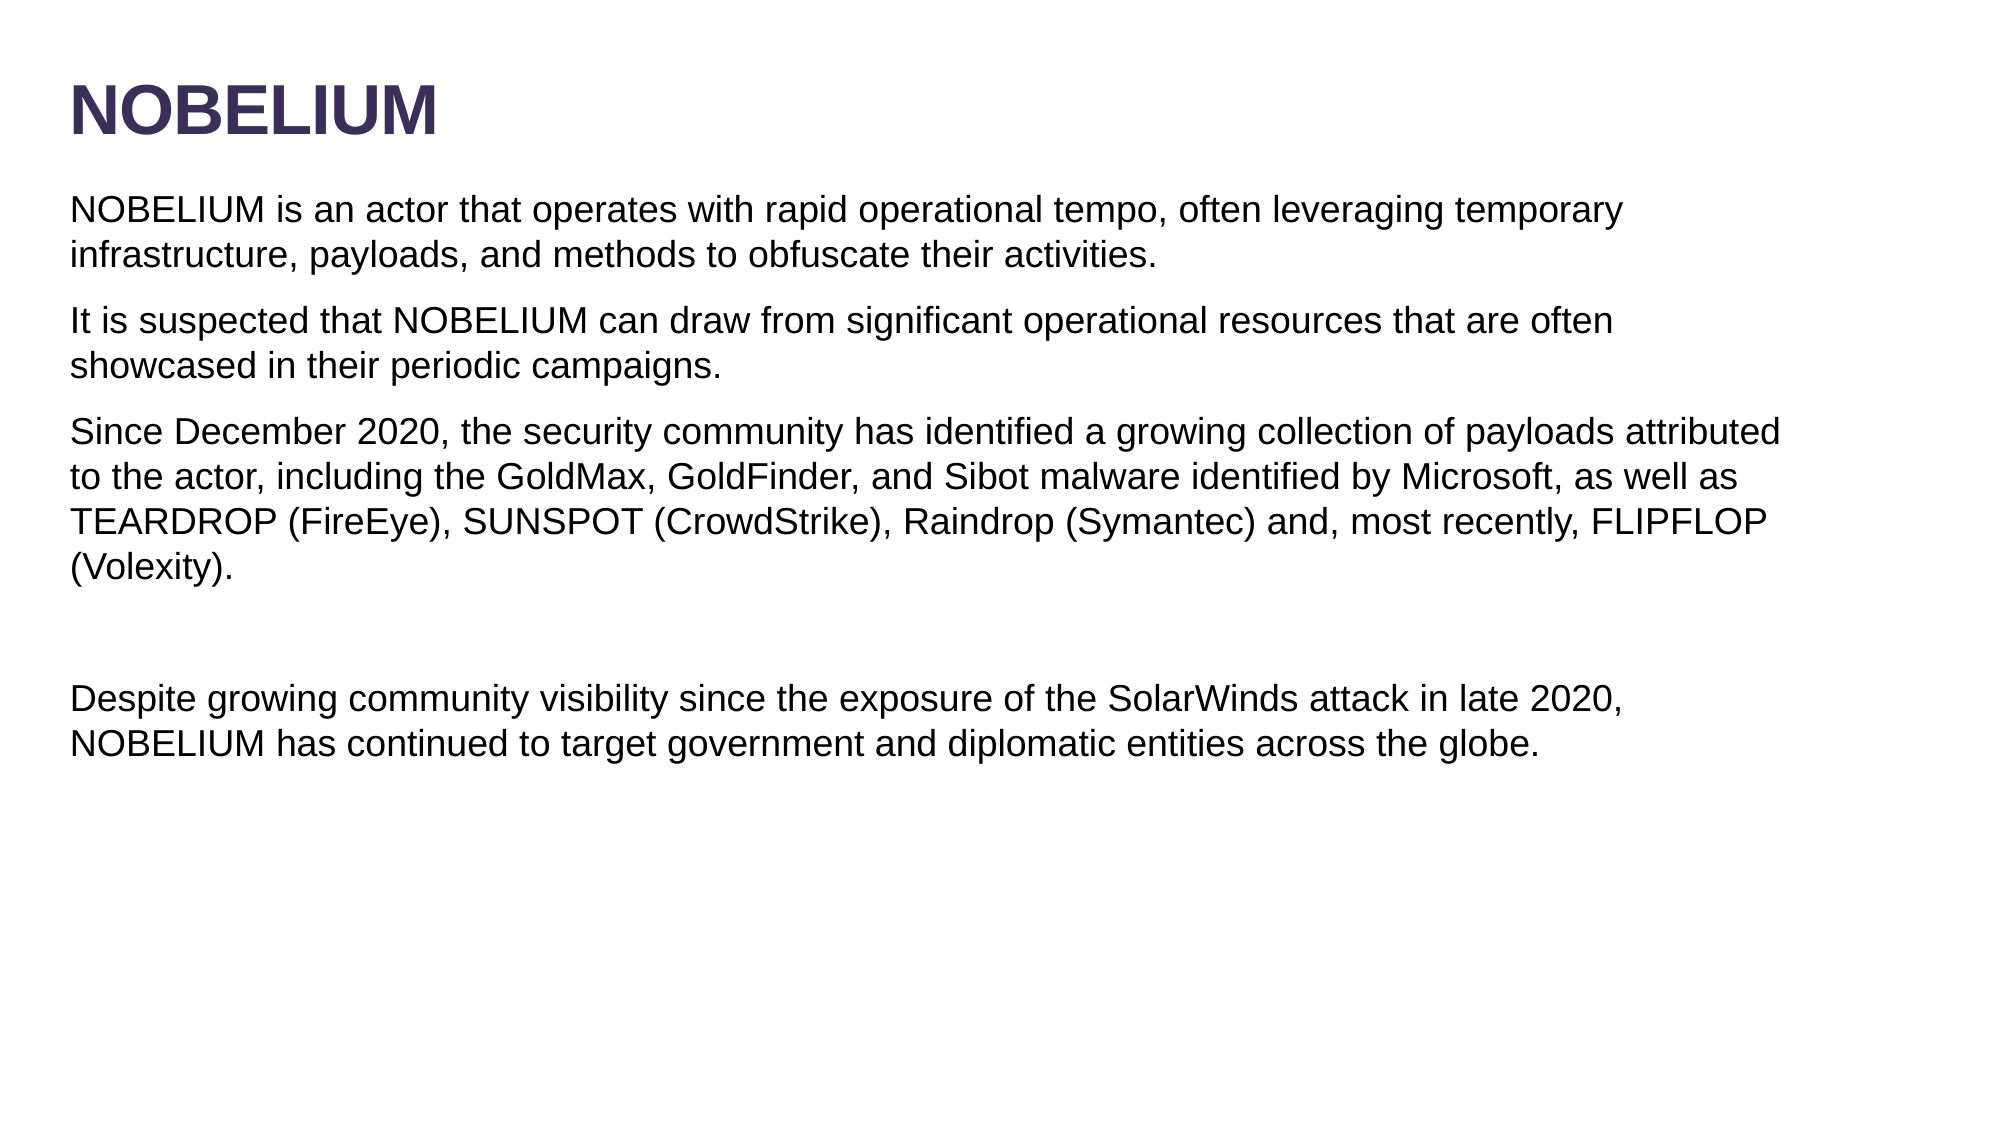

# NOBELIUM
NOBELIUM is an actor that operates with rapid operational tempo, often leveraging temporary infrastructure, payloads, and methods to obfuscate their activities.
It is suspected that NOBELIUM can draw from significant operational resources that are often showcased in their periodic campaigns.
Since December 2020, the security community has identified a growing collection of payloads attributed to the actor, including the GoldMax, GoldFinder, and Sibot malware identified by Microsoft, as well as TEARDROP (FireEye), SUNSPOT (CrowdStrike), Raindrop (Symantec) and, most recently, FLIPFLOP (Volexity).

Despite growing community visibility since the exposure of the SolarWinds attack in late 2020, NOBELIUM has continued to target government and diplomatic entities across the globe.